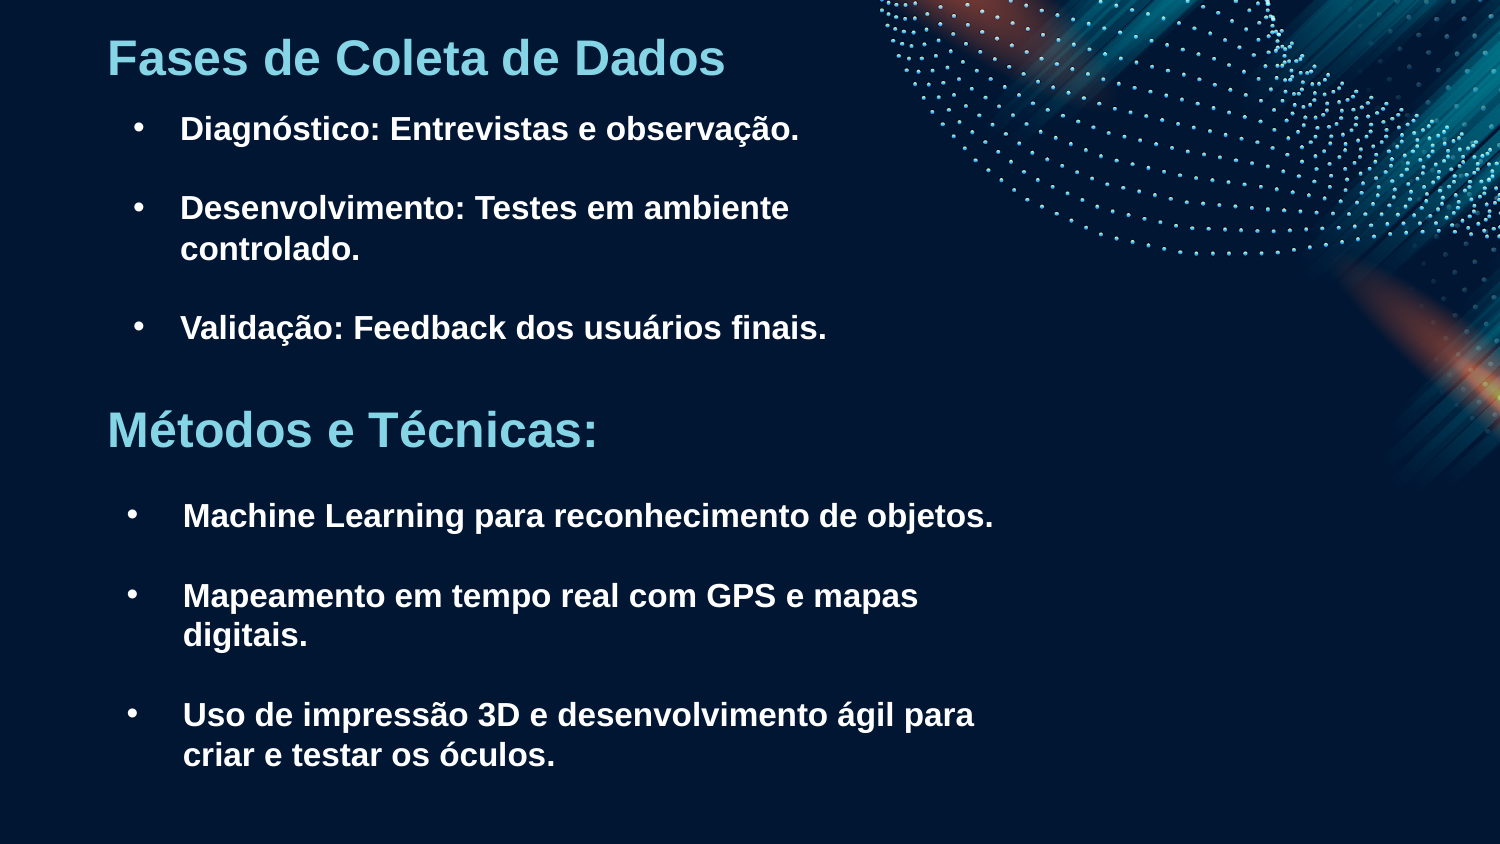

.
# Fases de Coleta de Dados
Diagnóstico: Entrevistas e observação.

Desenvolvimento: Testes em ambiente controlado.

Validação: Feedback dos usuários finais.

Métodos e Técnicas:

Machine Learning para reconhecimento de objetos.

Mapeamento em tempo real com GPS e mapas digitais.

Uso de impressão 3D e desenvolvimento ágil para criar e testar os óculos.